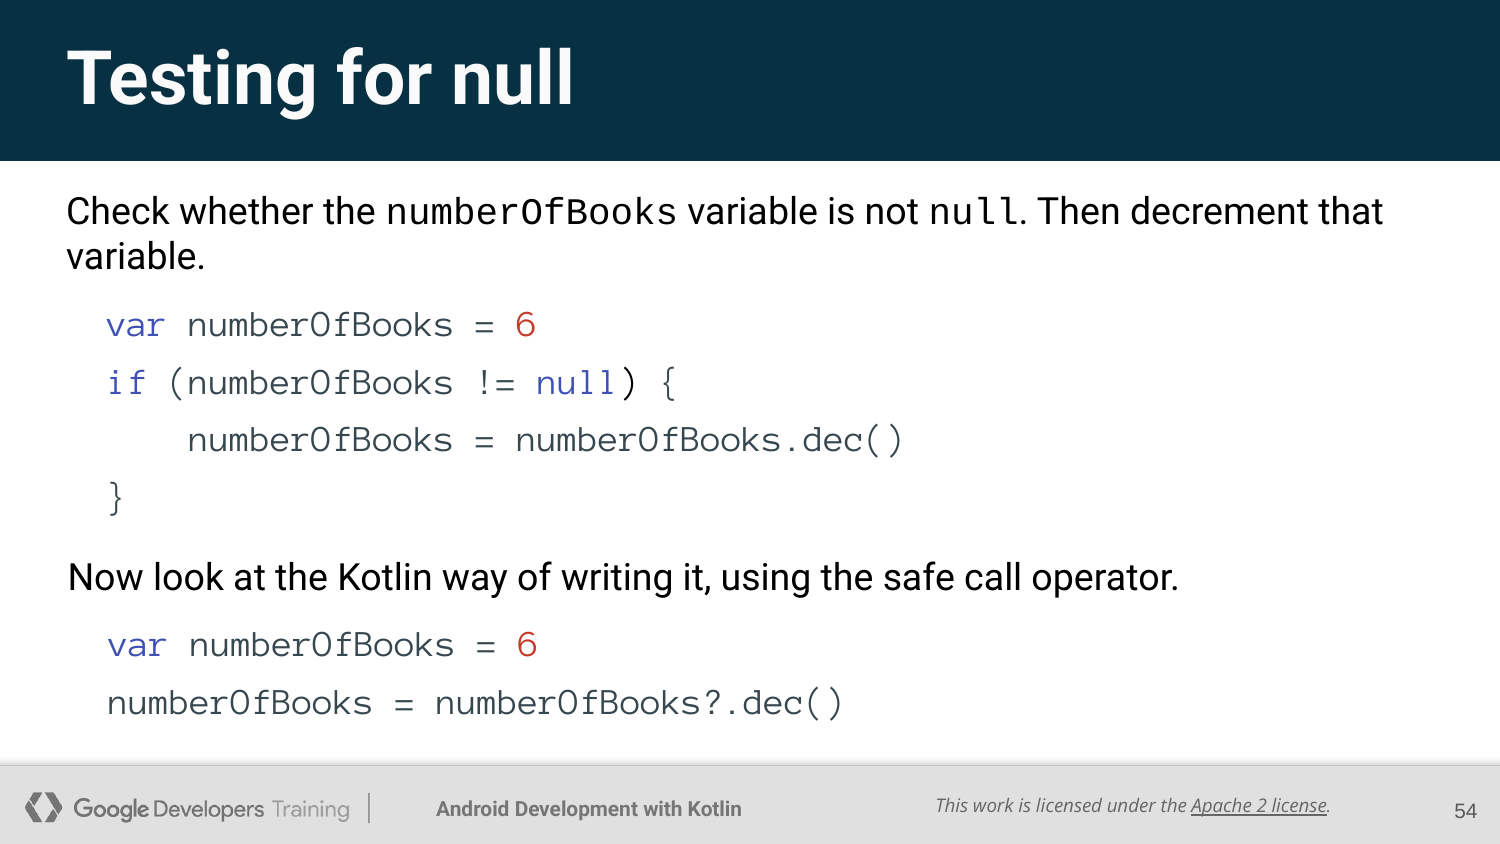

# Testing for null
Check whether the numberOfBooks variable is not null. Then decrement that variable.

  var numberOfBooks = 6
  if (numberOfBooks != null) {
      numberOfBooks = numberOfBooks.dec()
  }

Now look at the Kotlin way of writing it, using the safe call operator.

  var numberOfBooks = 6
  numberOfBooks = numberOfBooks?.dec()

54